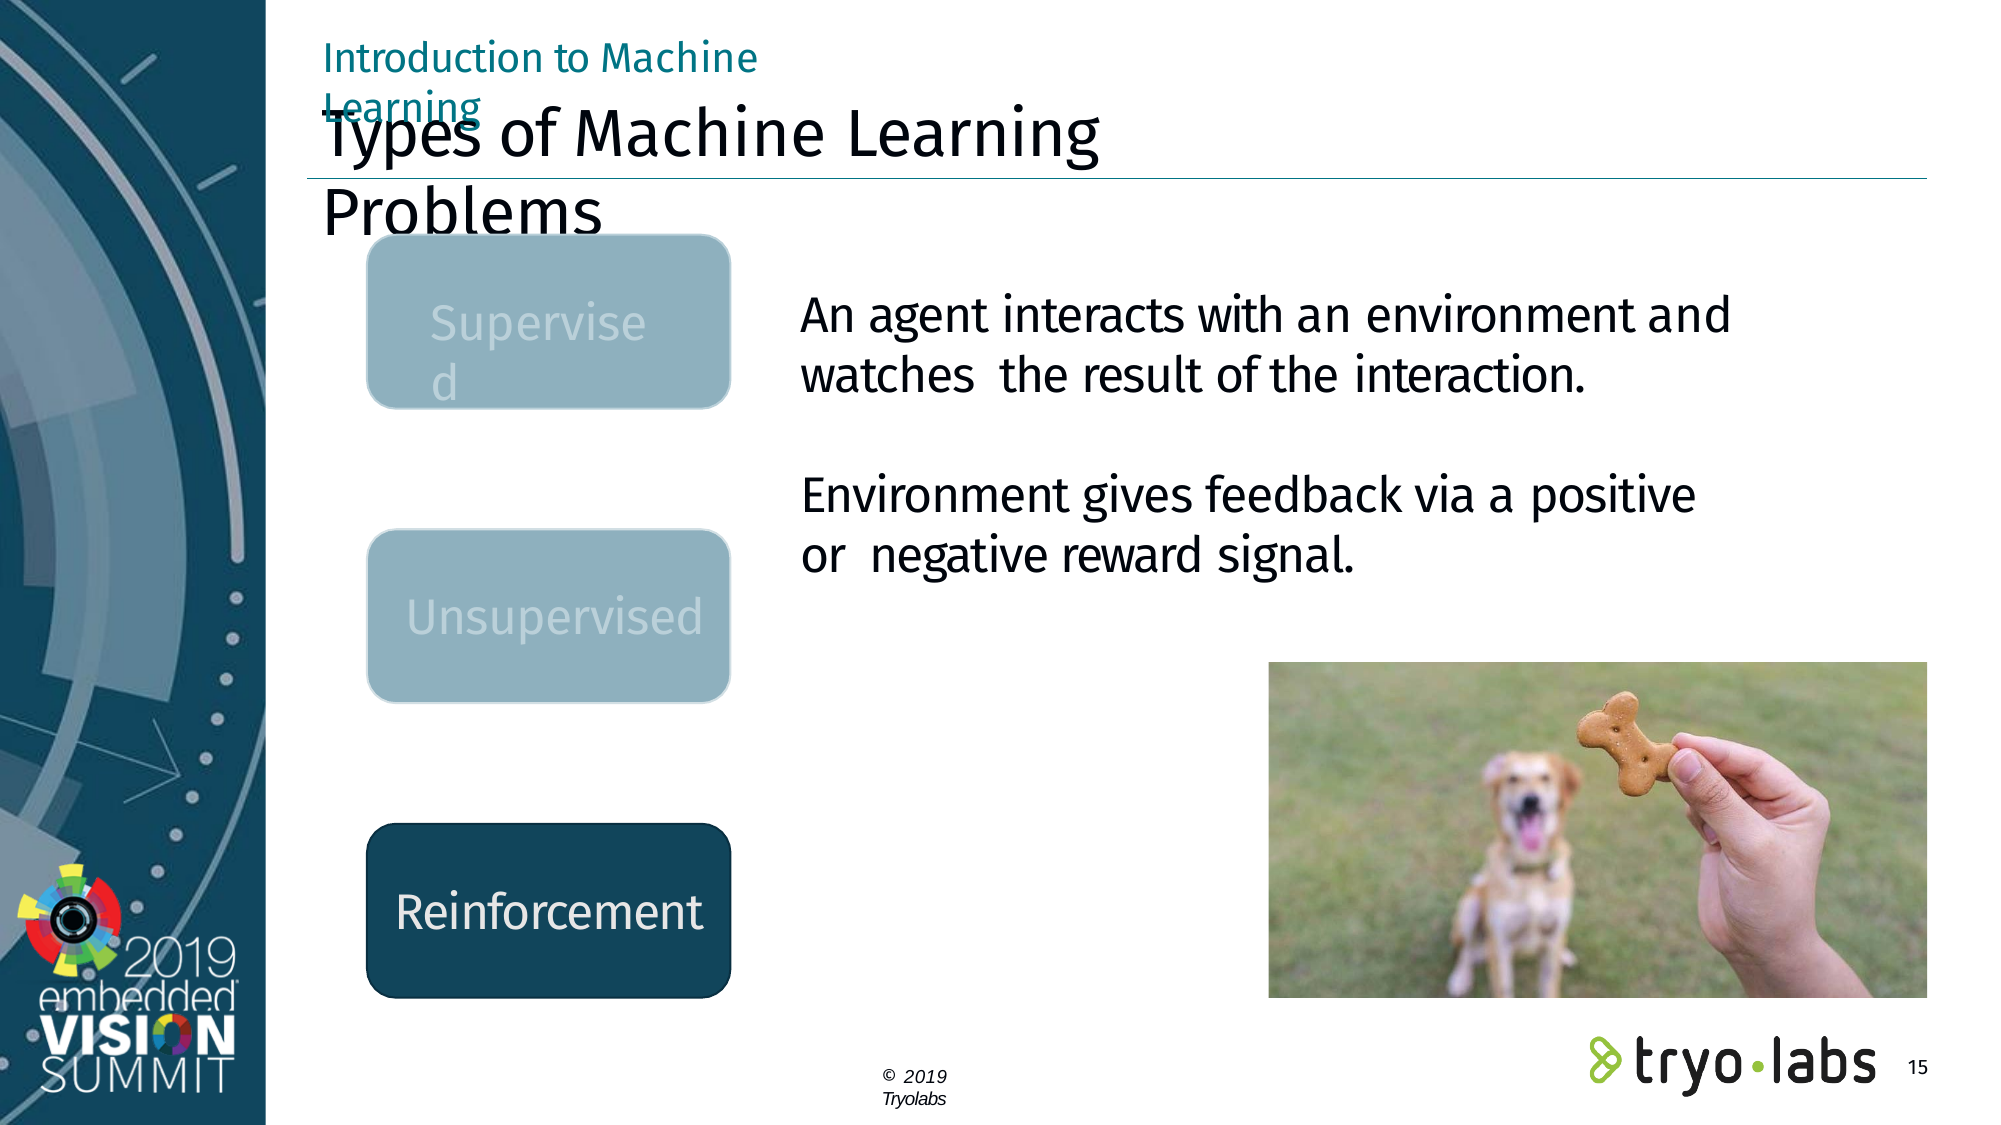

Introduction to Machine Learning
# Types of Machine Learning Problems

An agent interacts with an environment and watches  the result of the interaction.
Supervised
Environment gives feedback via a positive or  negative reward signal.
Unsupervised

Reinforcement
15
© 2019 Tryolabs